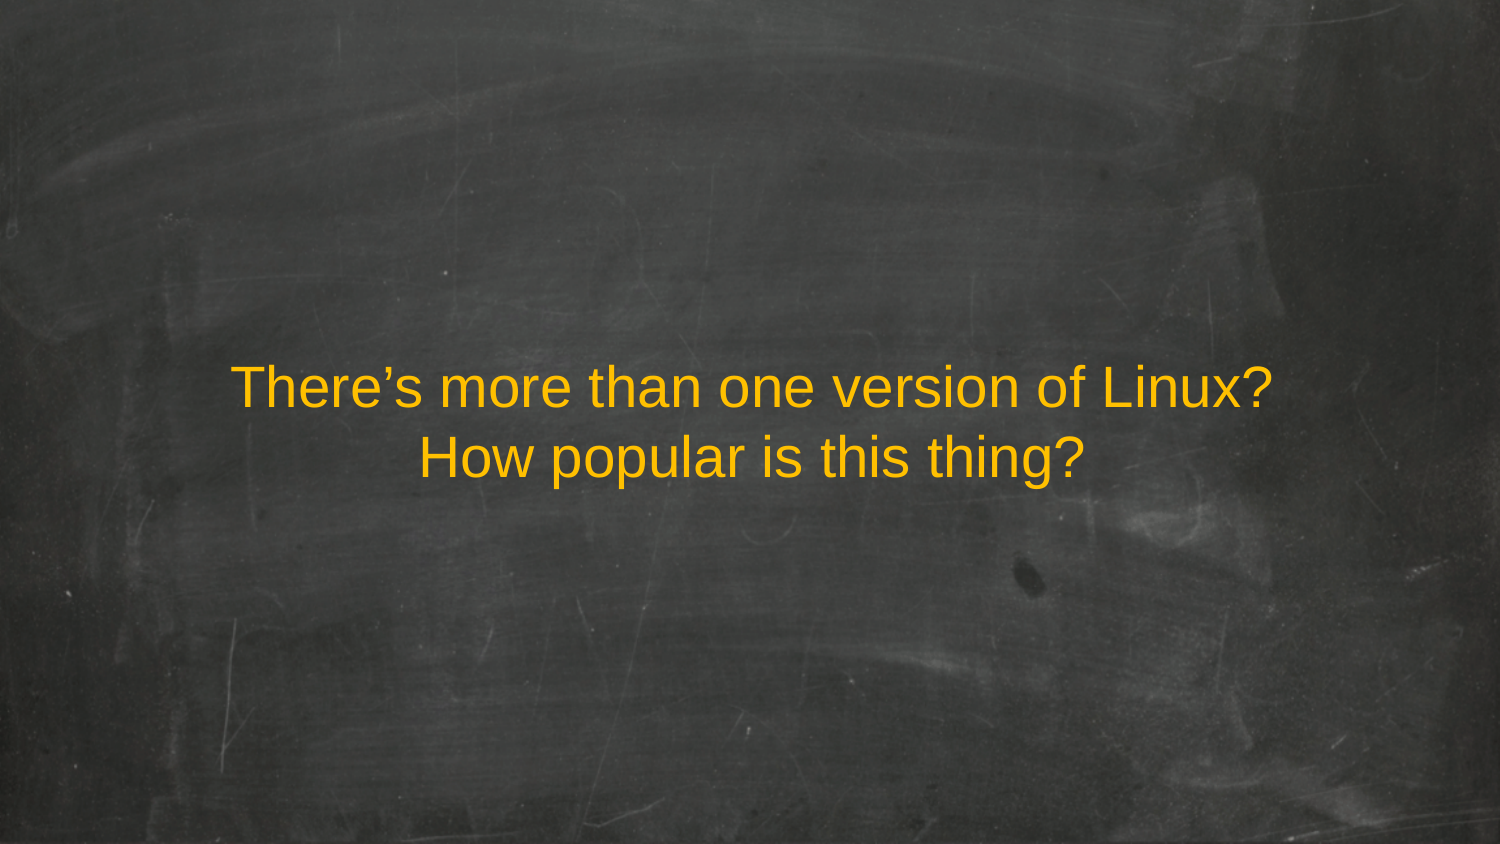

There’s more than one version of Linux?
How popular is this thing?